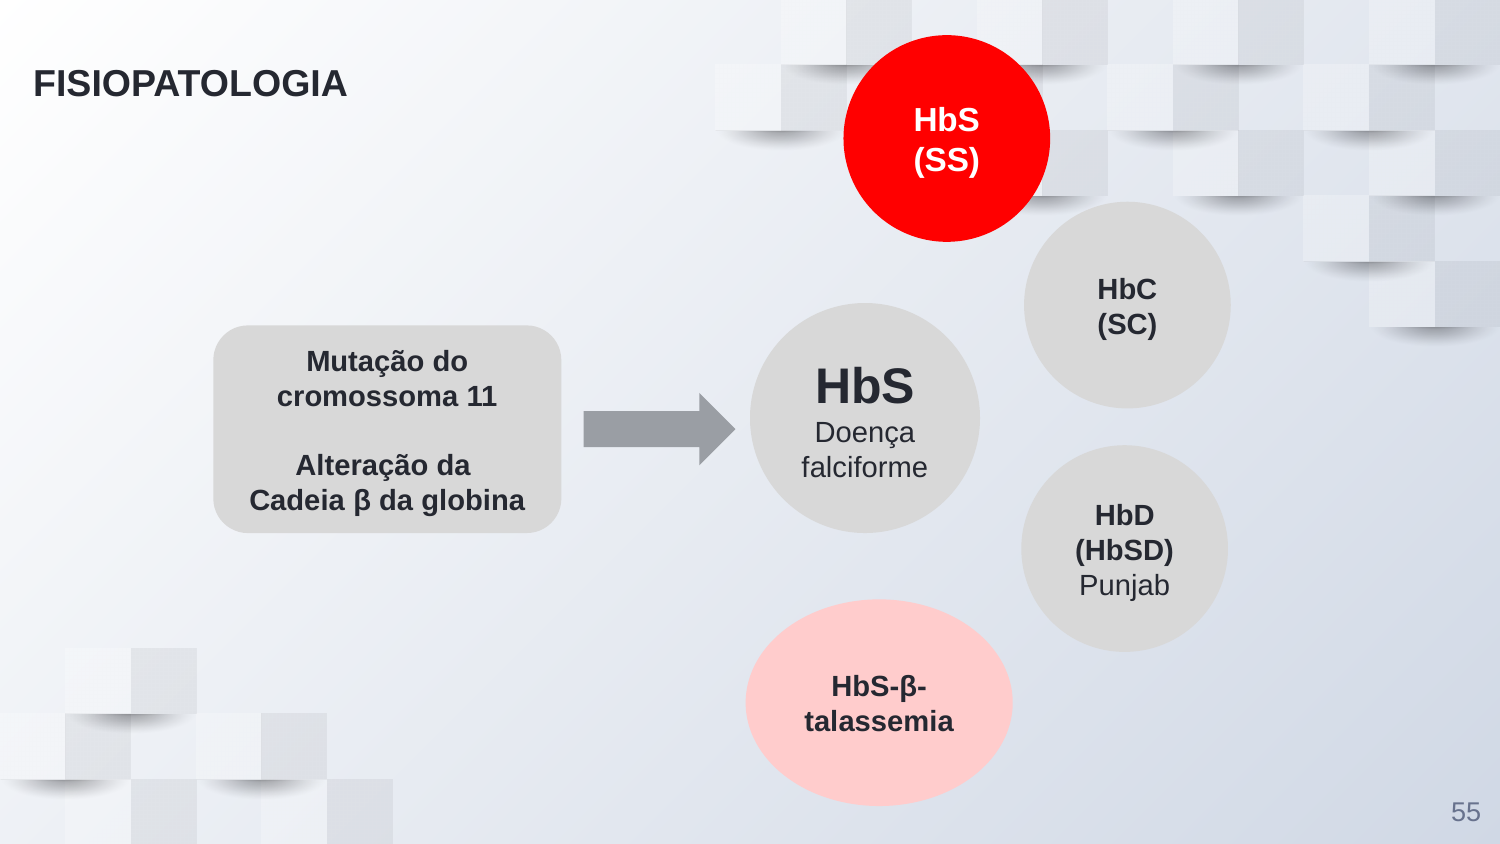

# FISIOPATOLOGIA
HbS (SS)
HbC
(SC)
HbS
Doença falciforme
Mutação do cromossoma 11

Alteração da
Cadeia β da globina

HbD
(HbSD)
Punjab
HbS-β-
talassemia
55